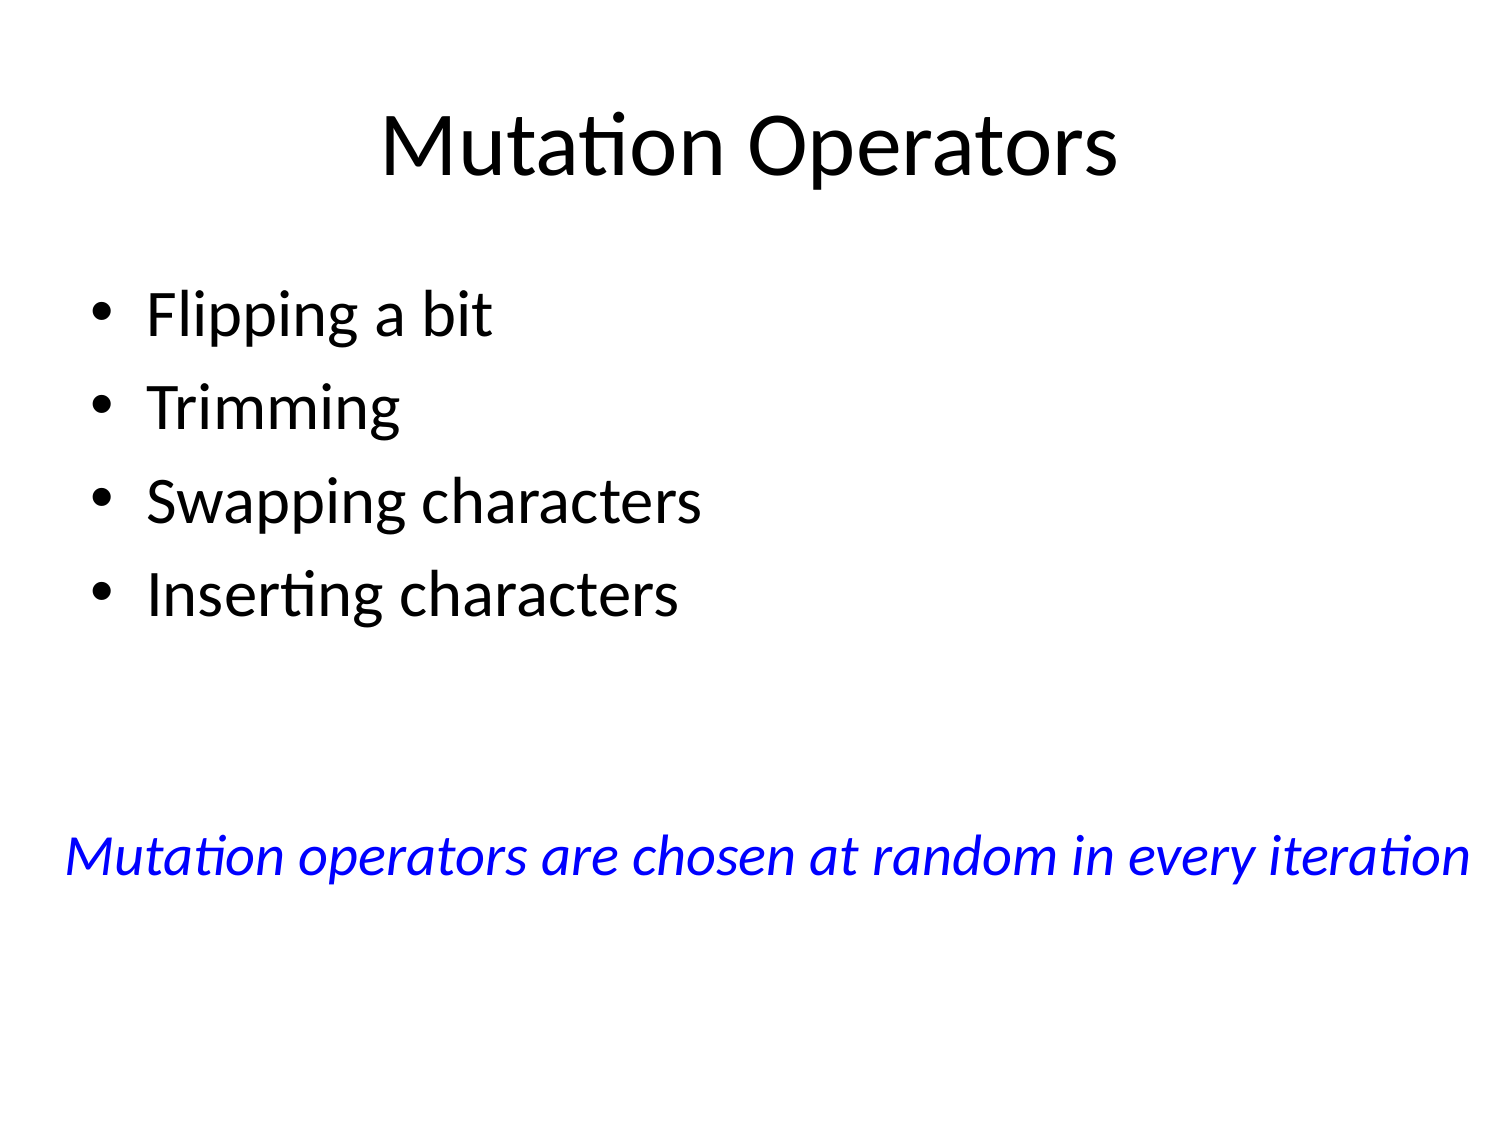

# Mutation Operators
Flipping a bit
Trimming
Swapping characters
Inserting characters
Mutation operators are chosen at random in every iteration